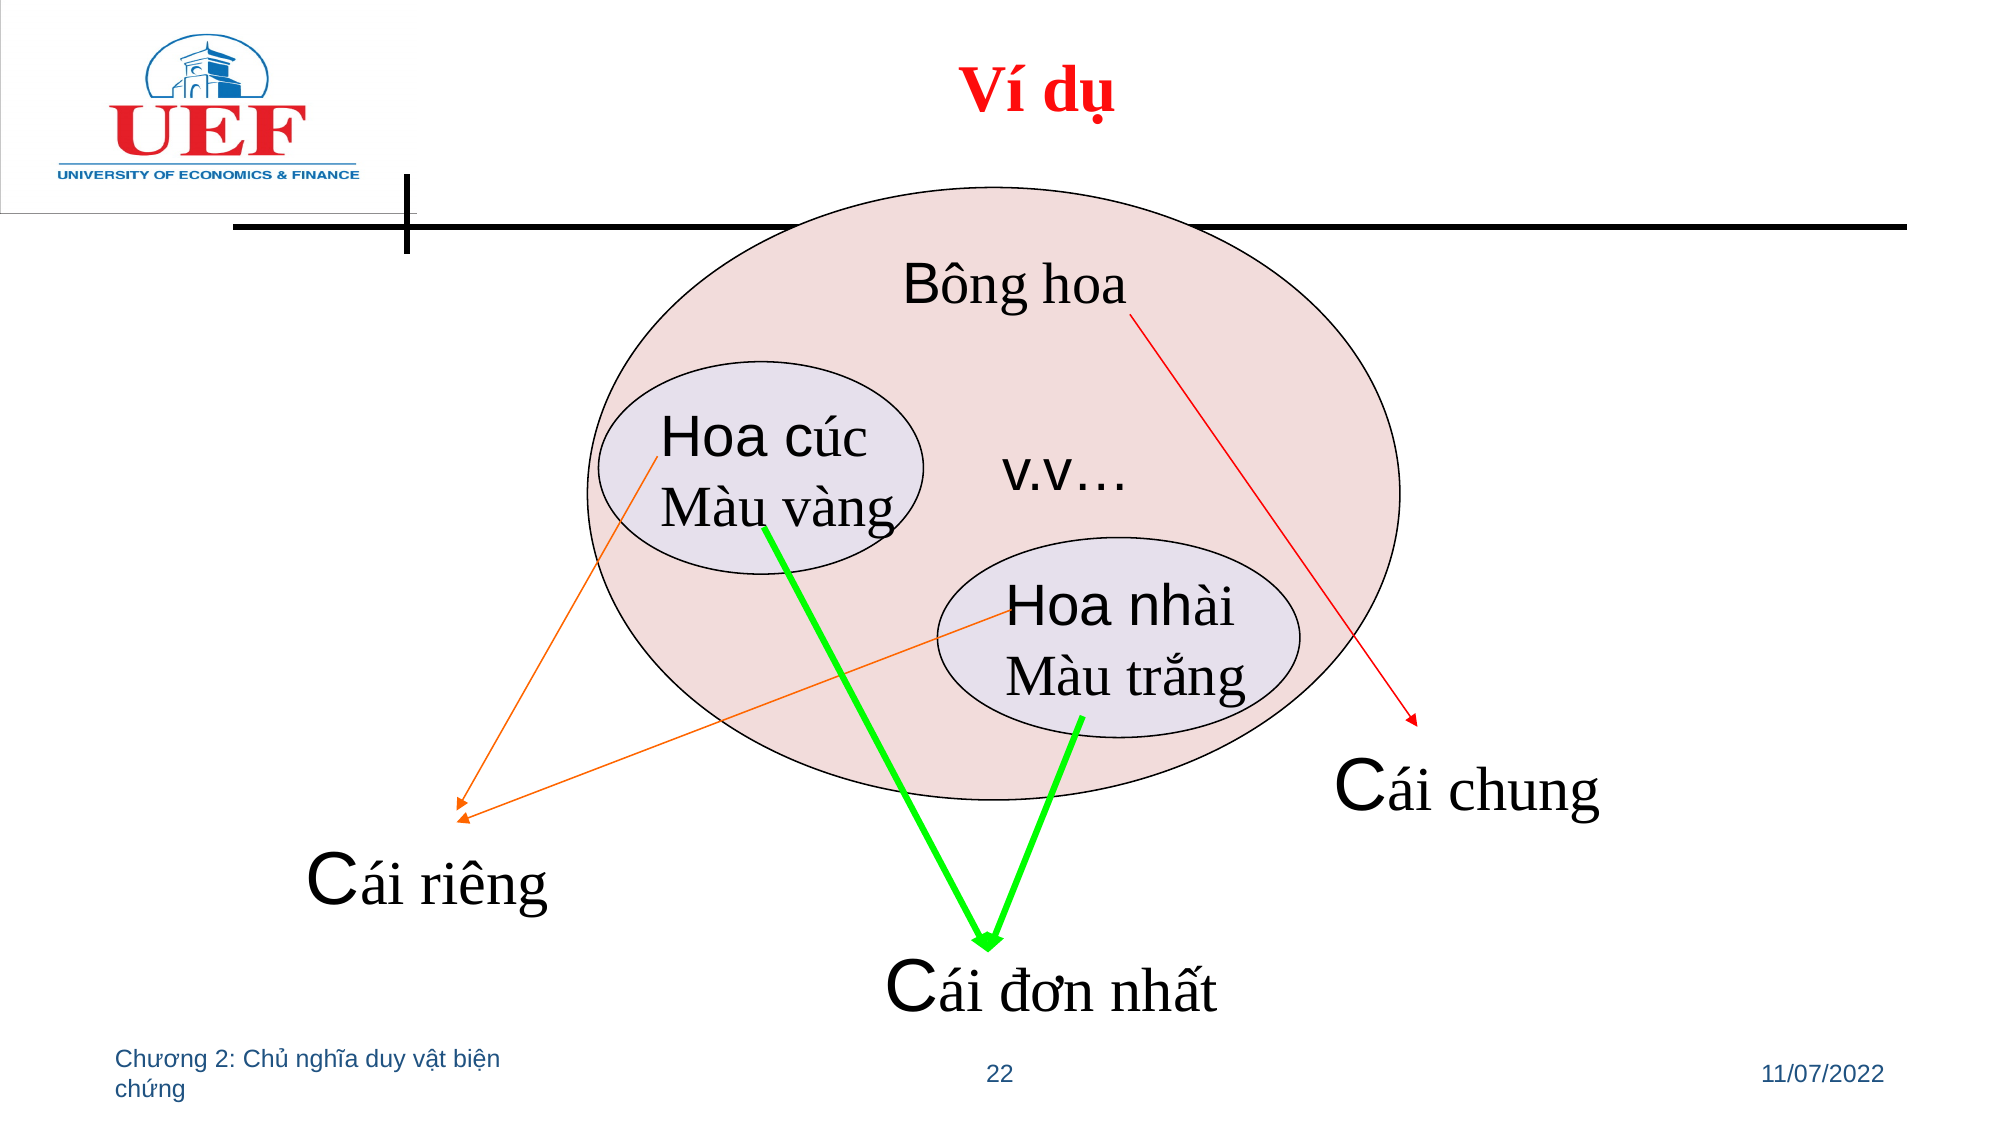

Ví dụ

Bông hoa

Hoa cúc
Màu vàng
v.v…

Hoa nhài
Màu trắng

Cái chung
Cái riêng
Cái đơn nhất
Chương 2: Chủ nghĩa duy vật biện chứng
22
11/07/2022